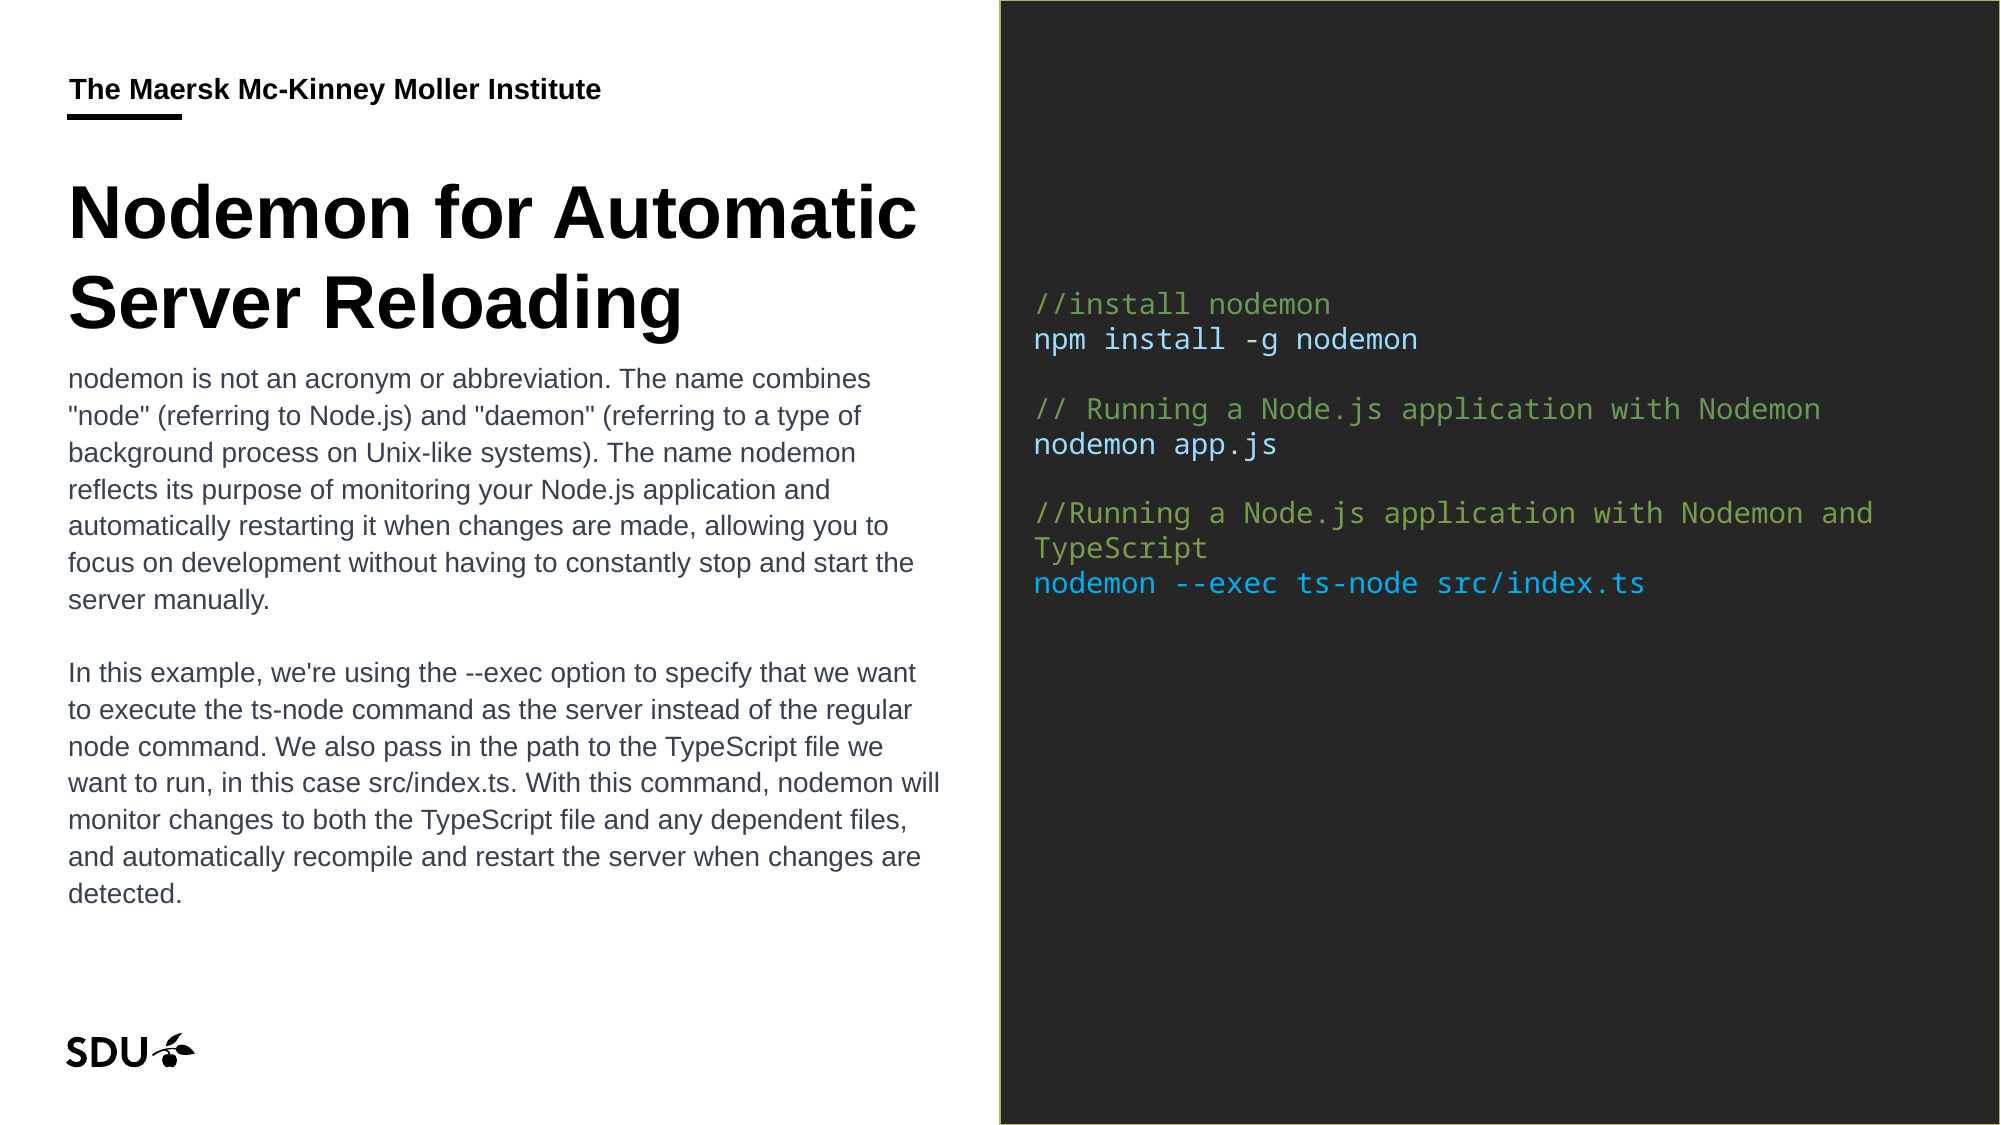

# Nodemon for Automatic Server Reloading
//install nodemon
npm install -g nodemon
// Running a Node.js application with Nodemon
nodemon app.js

//Running a Node.js application with Nodemon and TypeScript
nodemon --exec ts-node src/index.ts
nodemon is not an acronym or abbreviation. The name combines "node" (referring to Node.js) and "daemon" (referring to a type of background process on Unix-like systems). The name nodemon reflects its purpose of monitoring your Node.js application and automatically restarting it when changes are made, allowing you to focus on development without having to constantly stop and start the server manually.

In this example, we're using the --exec option to specify that we want to execute the ts-node command as the server instead of the regular node command. We also pass in the path to the TypeScript file we want to run, in this case src/index.ts. With this command, nodemon will monitor changes to both the TypeScript file and any dependent files, and automatically recompile and restart the server when changes are detected.
18/09/2024
24